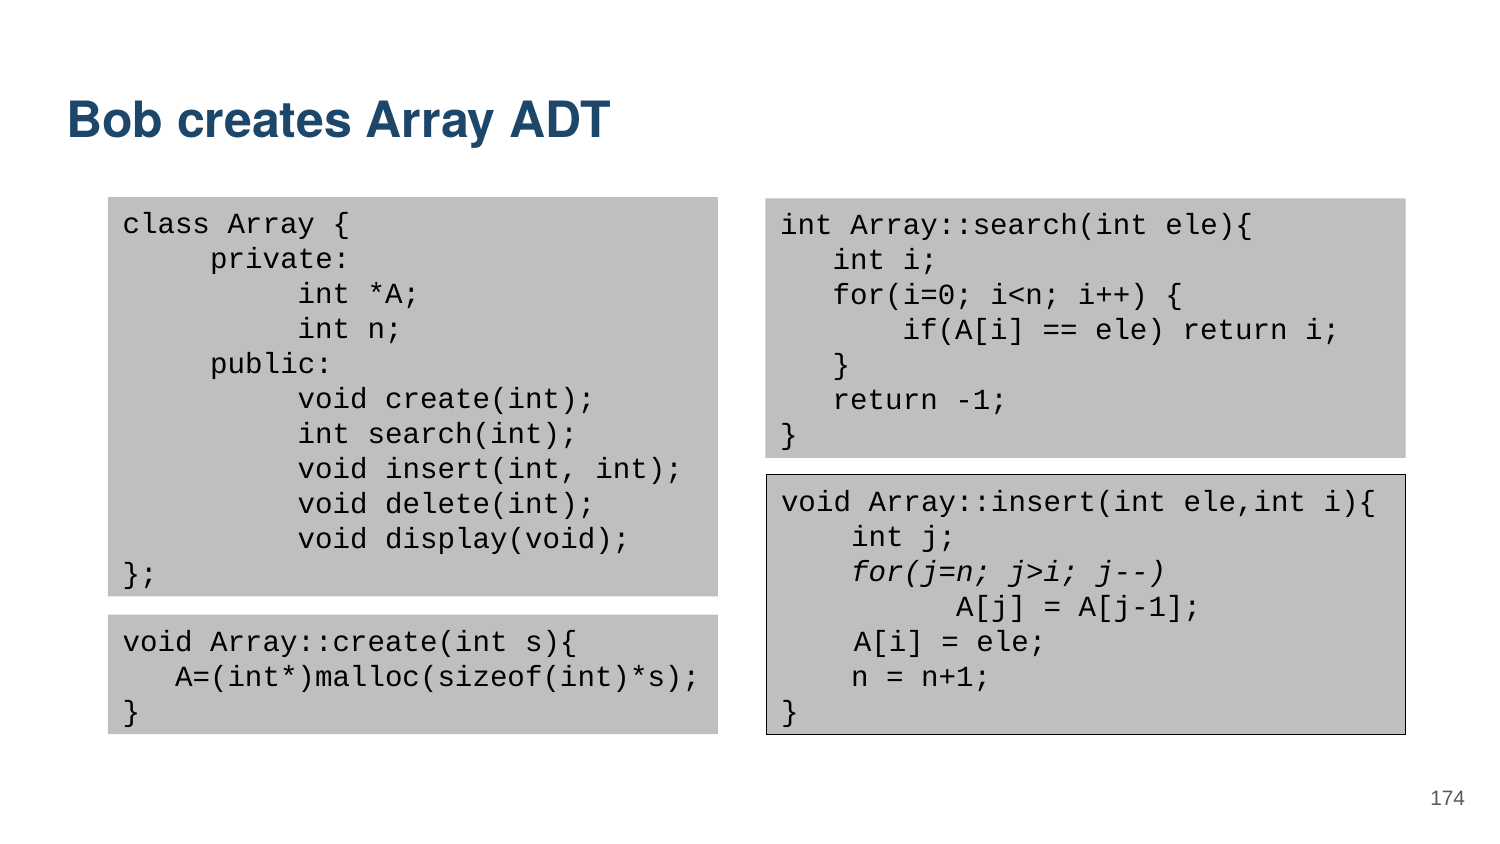

# Bob creates Array ADT
class Array {
     private:
          int *A;
          int n;
     public:
          void create(int);
          int search(int);
          void insert(int, int);
          void delete(int);
          void display(void);
};
int Array::search(int ele){
   int i;
   for(i=0; i<n; i++) {
       if(A[i] == ele) return i;
   }
   return -1;
}
void Array::insert(int ele,int i){
    int j;
    for(j=n; j>i; j--)
          A[j] = A[j-1];
	 A[i] = ele;
    n = n+1;
}
void Array::create(int s){
   A=(int*)malloc(sizeof(int)*s);
}
174